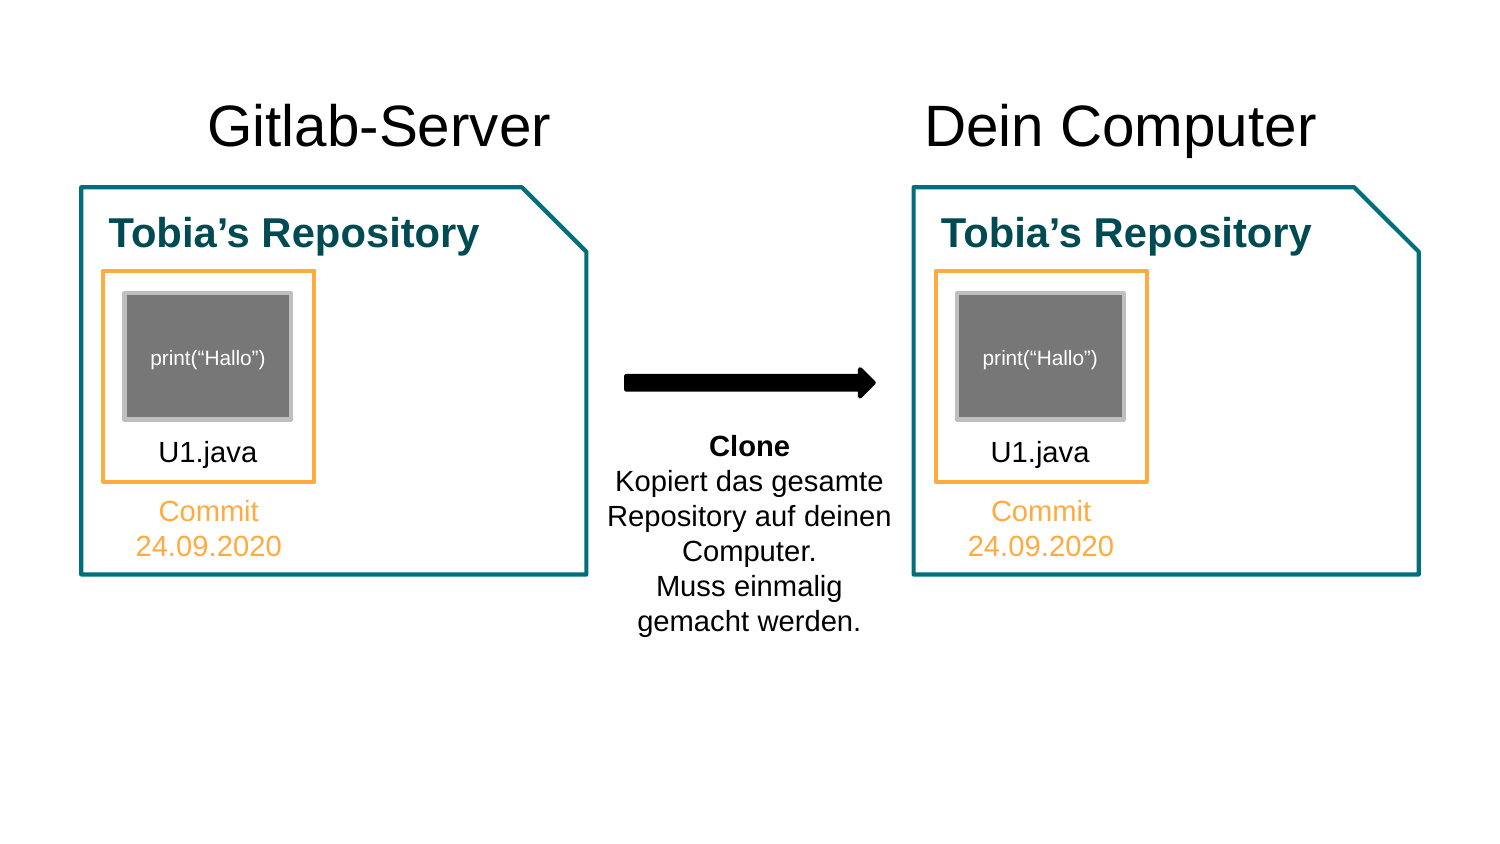

# Gitlab-Server
Dein Computer

Tobia’s Repository

Commit 24.09.2020
print(“Hallo”)
U1.java

Tobia’s Repository

Commit 24.09.2020
print(“Hallo”)
U1.java

Clone
Kopiert das gesamte Repository auf deinen Computer.
Muss einmalig gemacht werden.